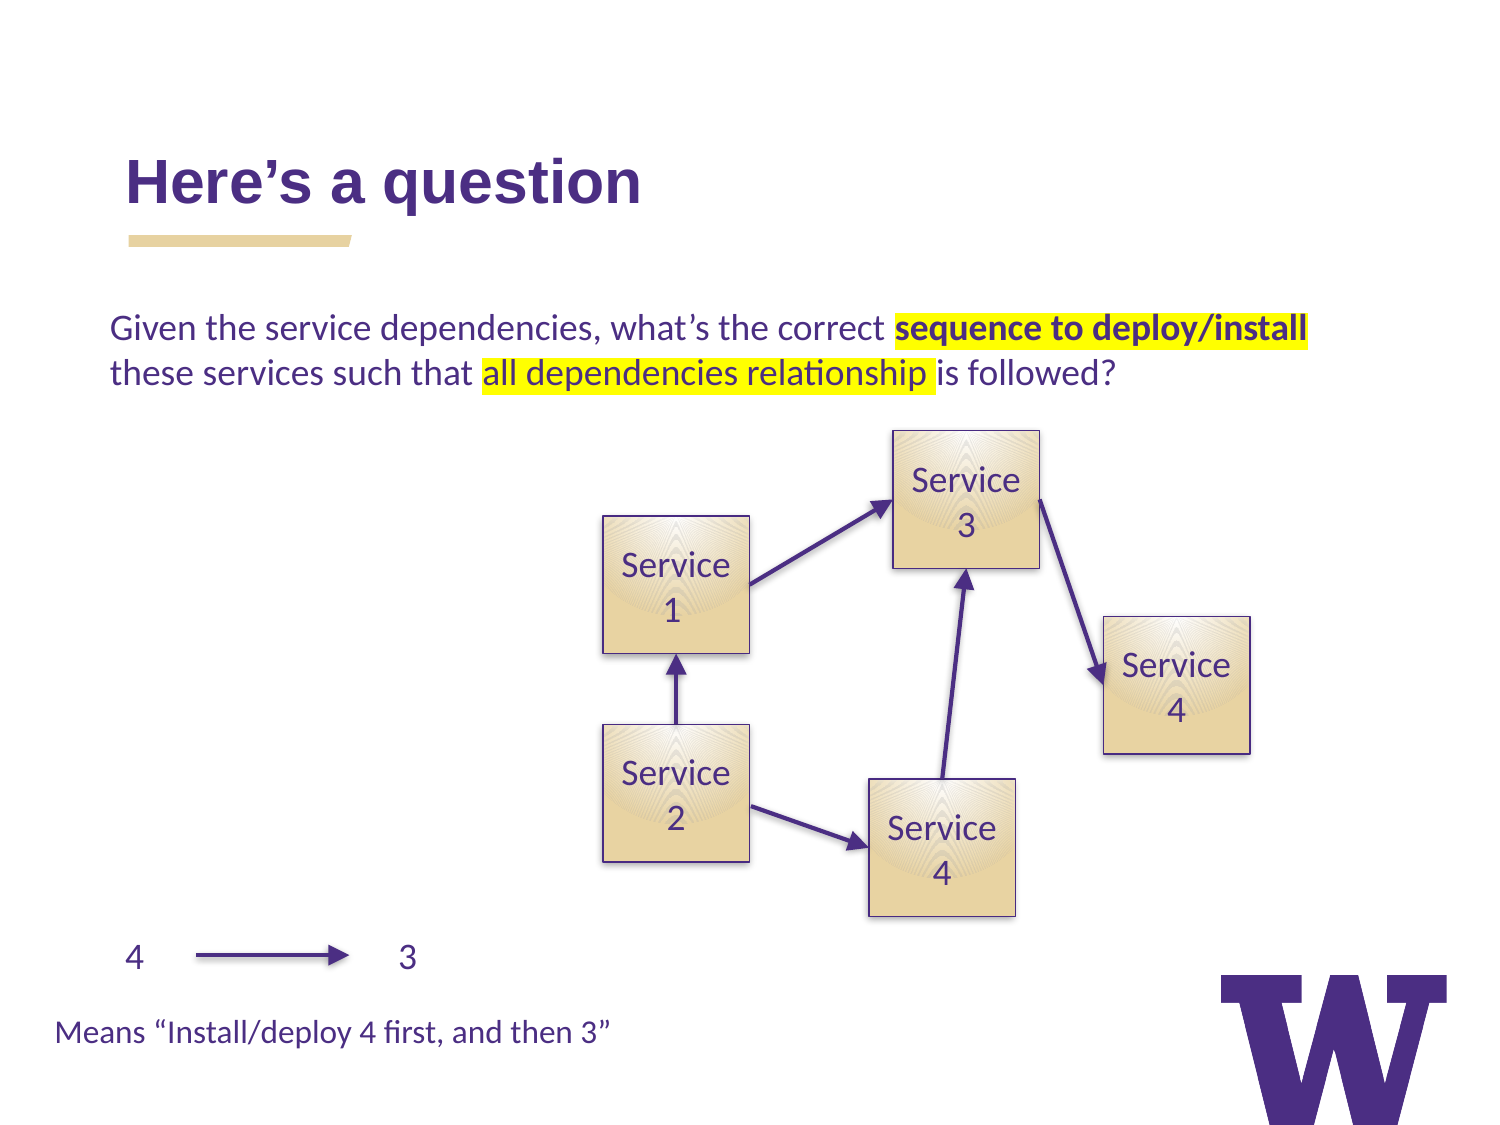

# Here’s a question
Given the service dependencies, what’s the correct sequence to deploy/install these services such that all dependencies relationship is followed?
Service 3
Service 1
Service 4
Service 2
Service 4
4
3
Means “Install/deploy 4 first, and then 3”